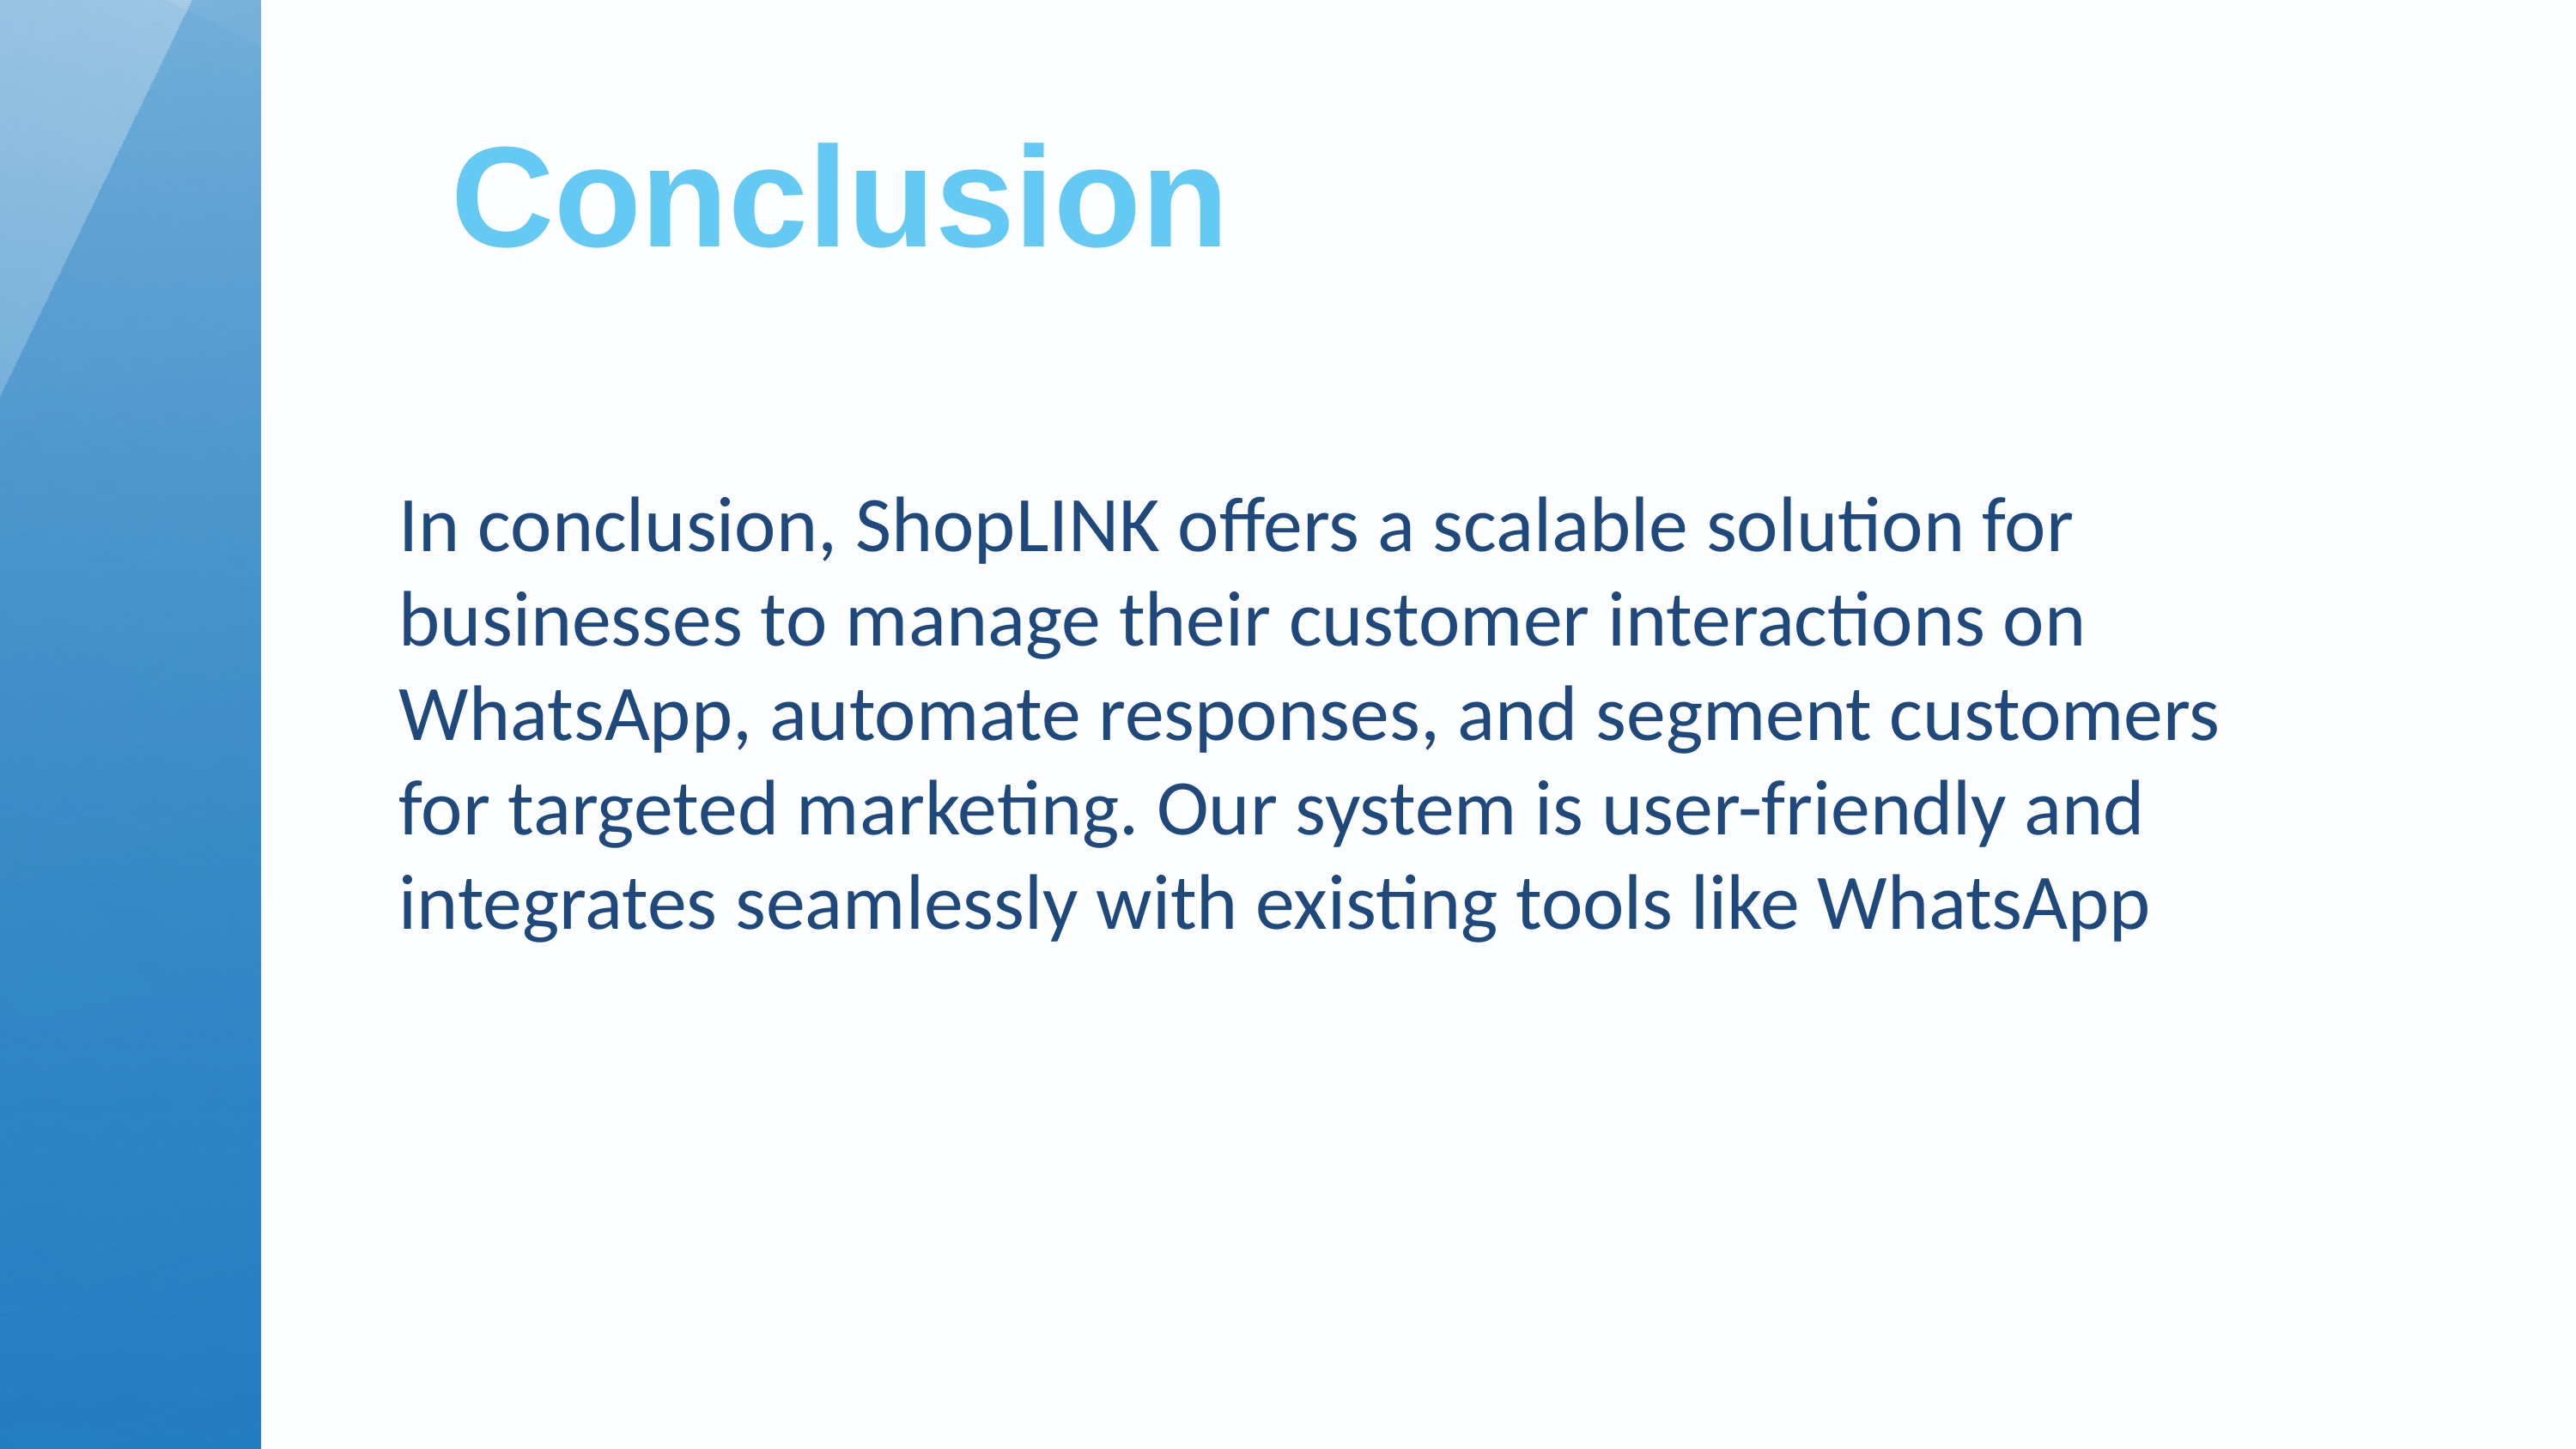

Conclusion

In conclusion, ShopLINK offers a scalable solution for businesses to manage their customer interactions on WhatsApp, automate responses, and segment customers for targeted marketing. Our system is user-friendly and integrates seamlessly with existing tools like WhatsApp